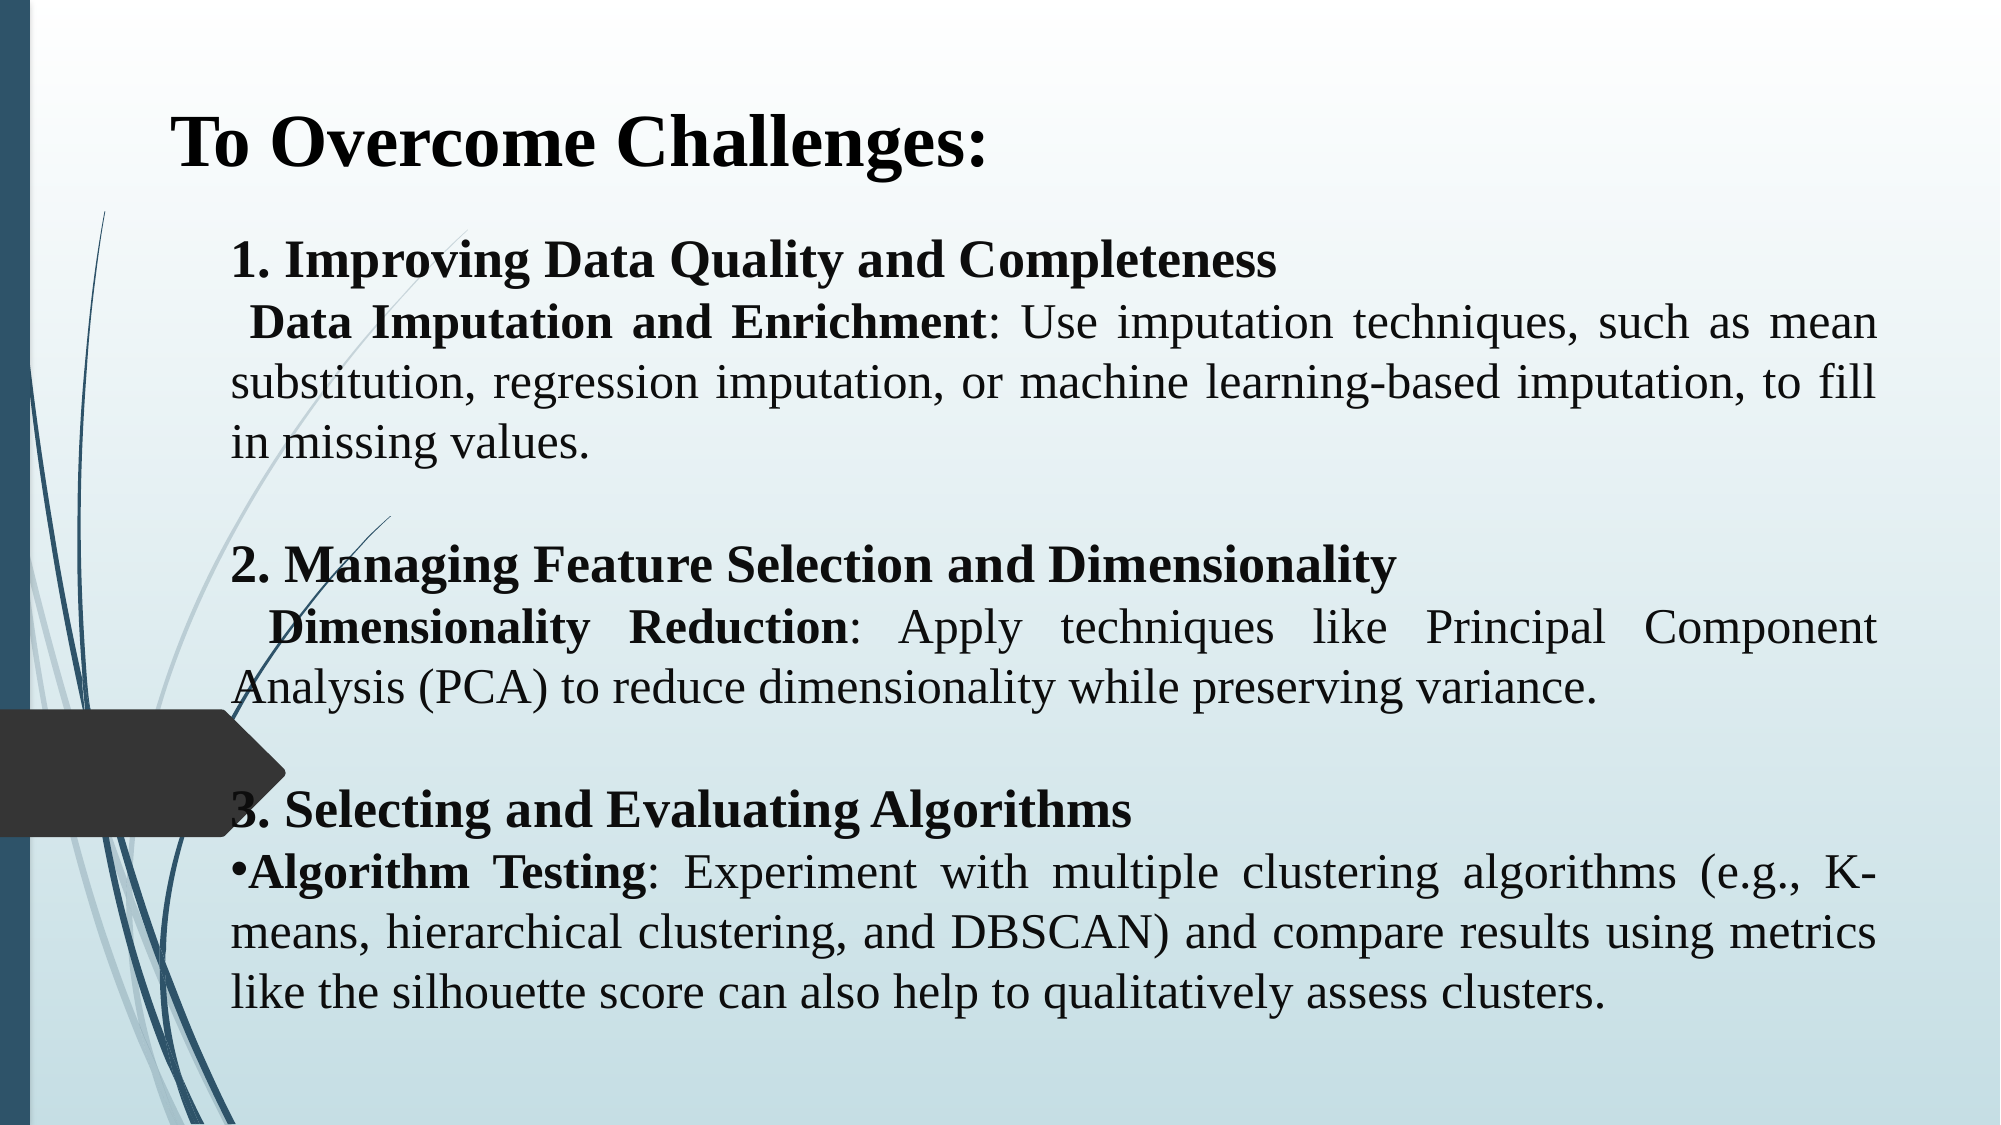

To Overcome Challenges:
1. Improving Data Quality and Completeness
 Data Imputation and Enrichment: Use imputation techniques, such as mean substitution, regression imputation, or machine learning-based imputation, to fill in missing values.

2. Managing Feature Selection and Dimensionality
 Dimensionality Reduction: Apply techniques like Principal Component Analysis (PCA) to reduce dimensionality while preserving variance.

3. Selecting and Evaluating Algorithms
Algorithm Testing: Experiment with multiple clustering algorithms (e.g., K-means, hierarchical clustering, and DBSCAN) and compare results using metrics like the silhouette score can also help to qualitatively assess clusters.